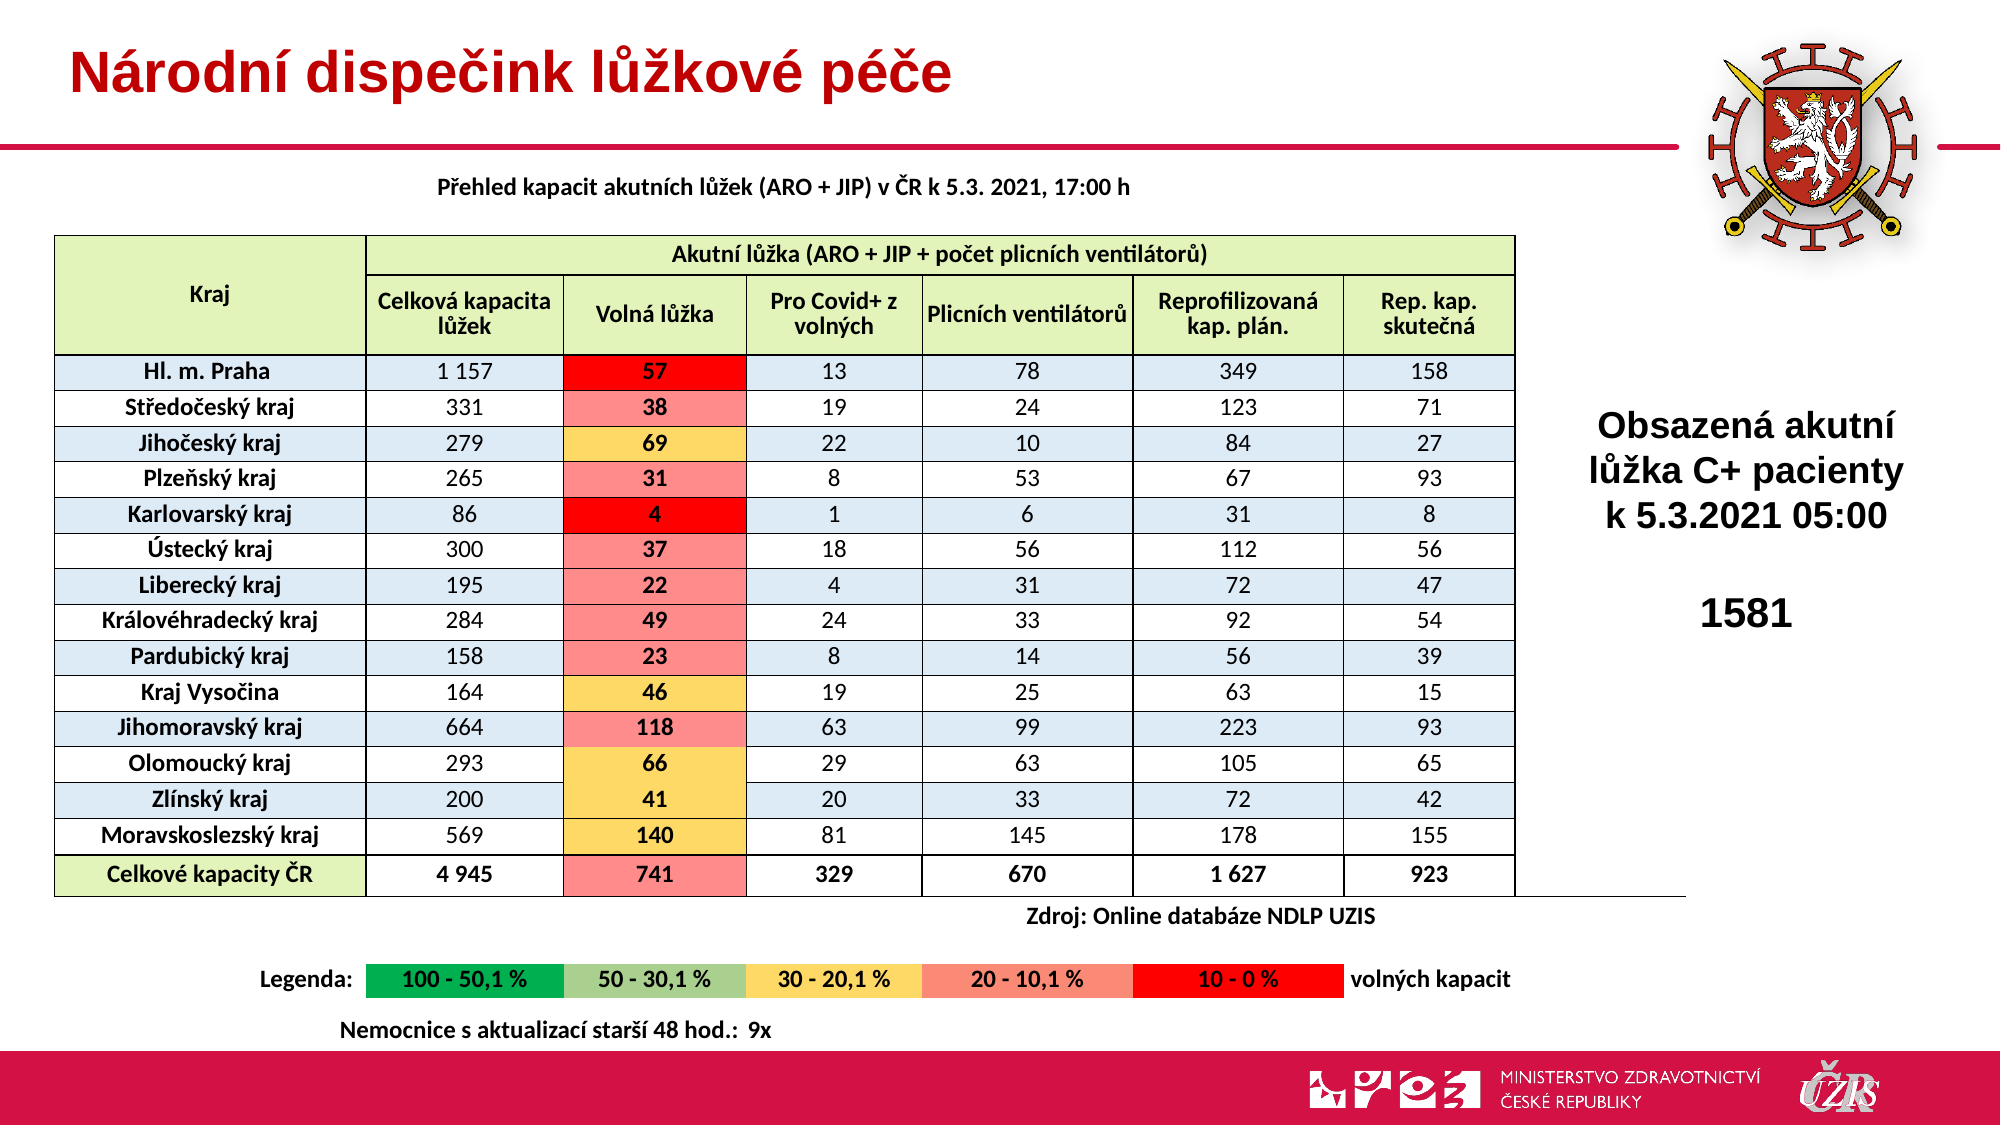

# Národní dispečink lůžkové péče
| Přehled kapacit akutních lůžek (ARO + JIP) v ČR k 5.3. 2021, 17:00 h |  |  |  |  |  |  |  |
| --- | --- | --- | --- | --- | --- | --- | --- |
|  |  |  |  |  |  |  |  |
| Kraj | Akutní lůžka (ARO + JIP + počet plicních ventilátorů) |  |  |  |  |  |  |
|  | Celková kapacita lůžek | Volná lůžka | Pro Covid+ z volných | Plicních ventilátorů | Reprofilizovaná kap. plán. | Rep. kap. skutečná |  |
| Hl. m. Praha | 1 157 | 57 | 13 | 78 | 349 | 158 |  |
| Středočeský kraj | 331 | 38 | 19 | 24 | 123 | 71 |  |
| Jihočeský kraj | 279 | 69 | 22 | 10 | 84 | 27 |  |
| Plzeňský kraj | 265 | 31 | 8 | 53 | 67 | 93 |  |
| Karlovarský kraj | 86 | 4 | 1 | 6 | 31 | 8 |  |
| Ústecký kraj | 300 | 37 | 18 | 56 | 112 | 56 |  |
| Liberecký kraj | 195 | 22 | 4 | 31 | 72 | 47 |  |
| Královéhradecký kraj | 284 | 49 | 24 | 33 | 92 | 54 |  |
| Pardubický kraj | 158 | 23 | 8 | 14 | 56 | 39 |  |
| Kraj Vysočina | 164 | 46 | 19 | 25 | 63 | 15 |  |
| Jihomoravský kraj | 664 | 118 | 63 | 99 | 223 | 93 |  |
| Olomoucký kraj | 293 | 66 | 29 | 63 | 105 | 65 |  |
| Zlínský kraj | 200 | 41 | 20 | 33 | 72 | 42 |  |
| Moravskoslezský kraj | 569 | 140 | 81 | 145 | 178 | 155 |  |
| Celkové kapacity ČR | 4 945 | 741 | 329 | 670 | 1 627 | 923 |  |
|  |  |  |  | Zdroj: Online databáze NDLP UZIS |  |  |  |
|  |  |  |  |  |  |  |  |
| Legenda: | 100 - 50,1 % | 50 - 30,1 % | 30 - 20,1 % | 20 - 10,1 % | 10 - 0 % | volných kapacit |  |
| Nemocnice s aktualizací starší 48 hod.: |  |  | 9x |  |  |  |  |
Obsazená akutní lůžka C+ pacienty
k 5.3.2021 05:00

1581